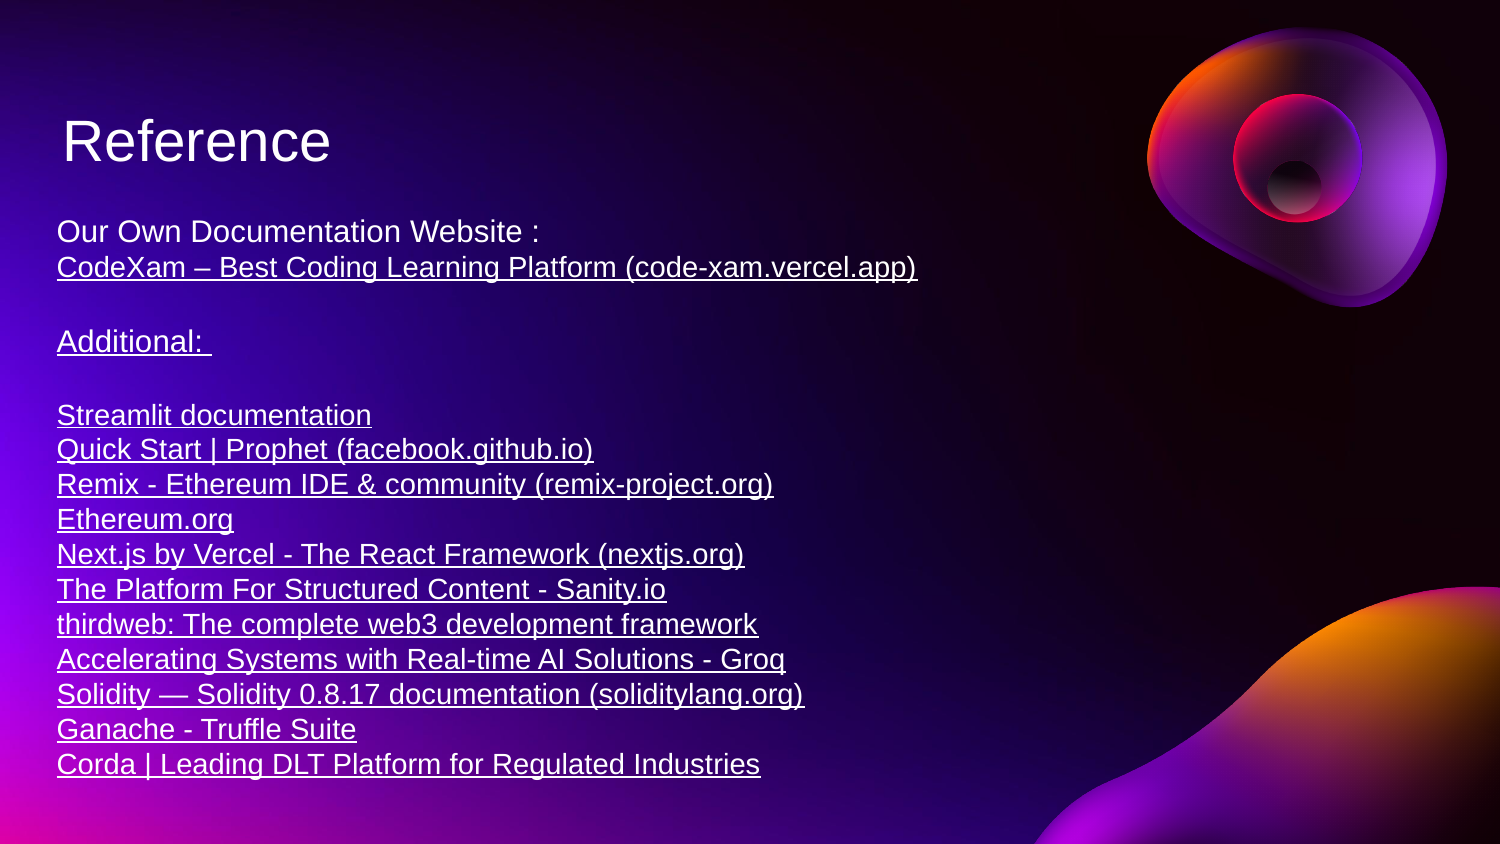

# Reference

Our Own Documentation Website : CodeXam – Best Coding Learning Platform (code-xam.vercel.app)

Additional:

Streamlit documentation
Quick Start | Prophet (facebook.github.io)
Remix - Ethereum IDE & community (remix-project.org)
Ethereum.org
Next.js by Vercel - The React Framework (nextjs.org)
The Platform For Structured Content - Sanity.io
thirdweb: The complete web3 development framework
Accelerating Systems with Real-time AI Solutions - Groq
Solidity — Solidity 0.8.17 documentation (soliditylang.org)
Ganache - Truffle Suite
Corda | Leading DLT Platform for Regulated Industries